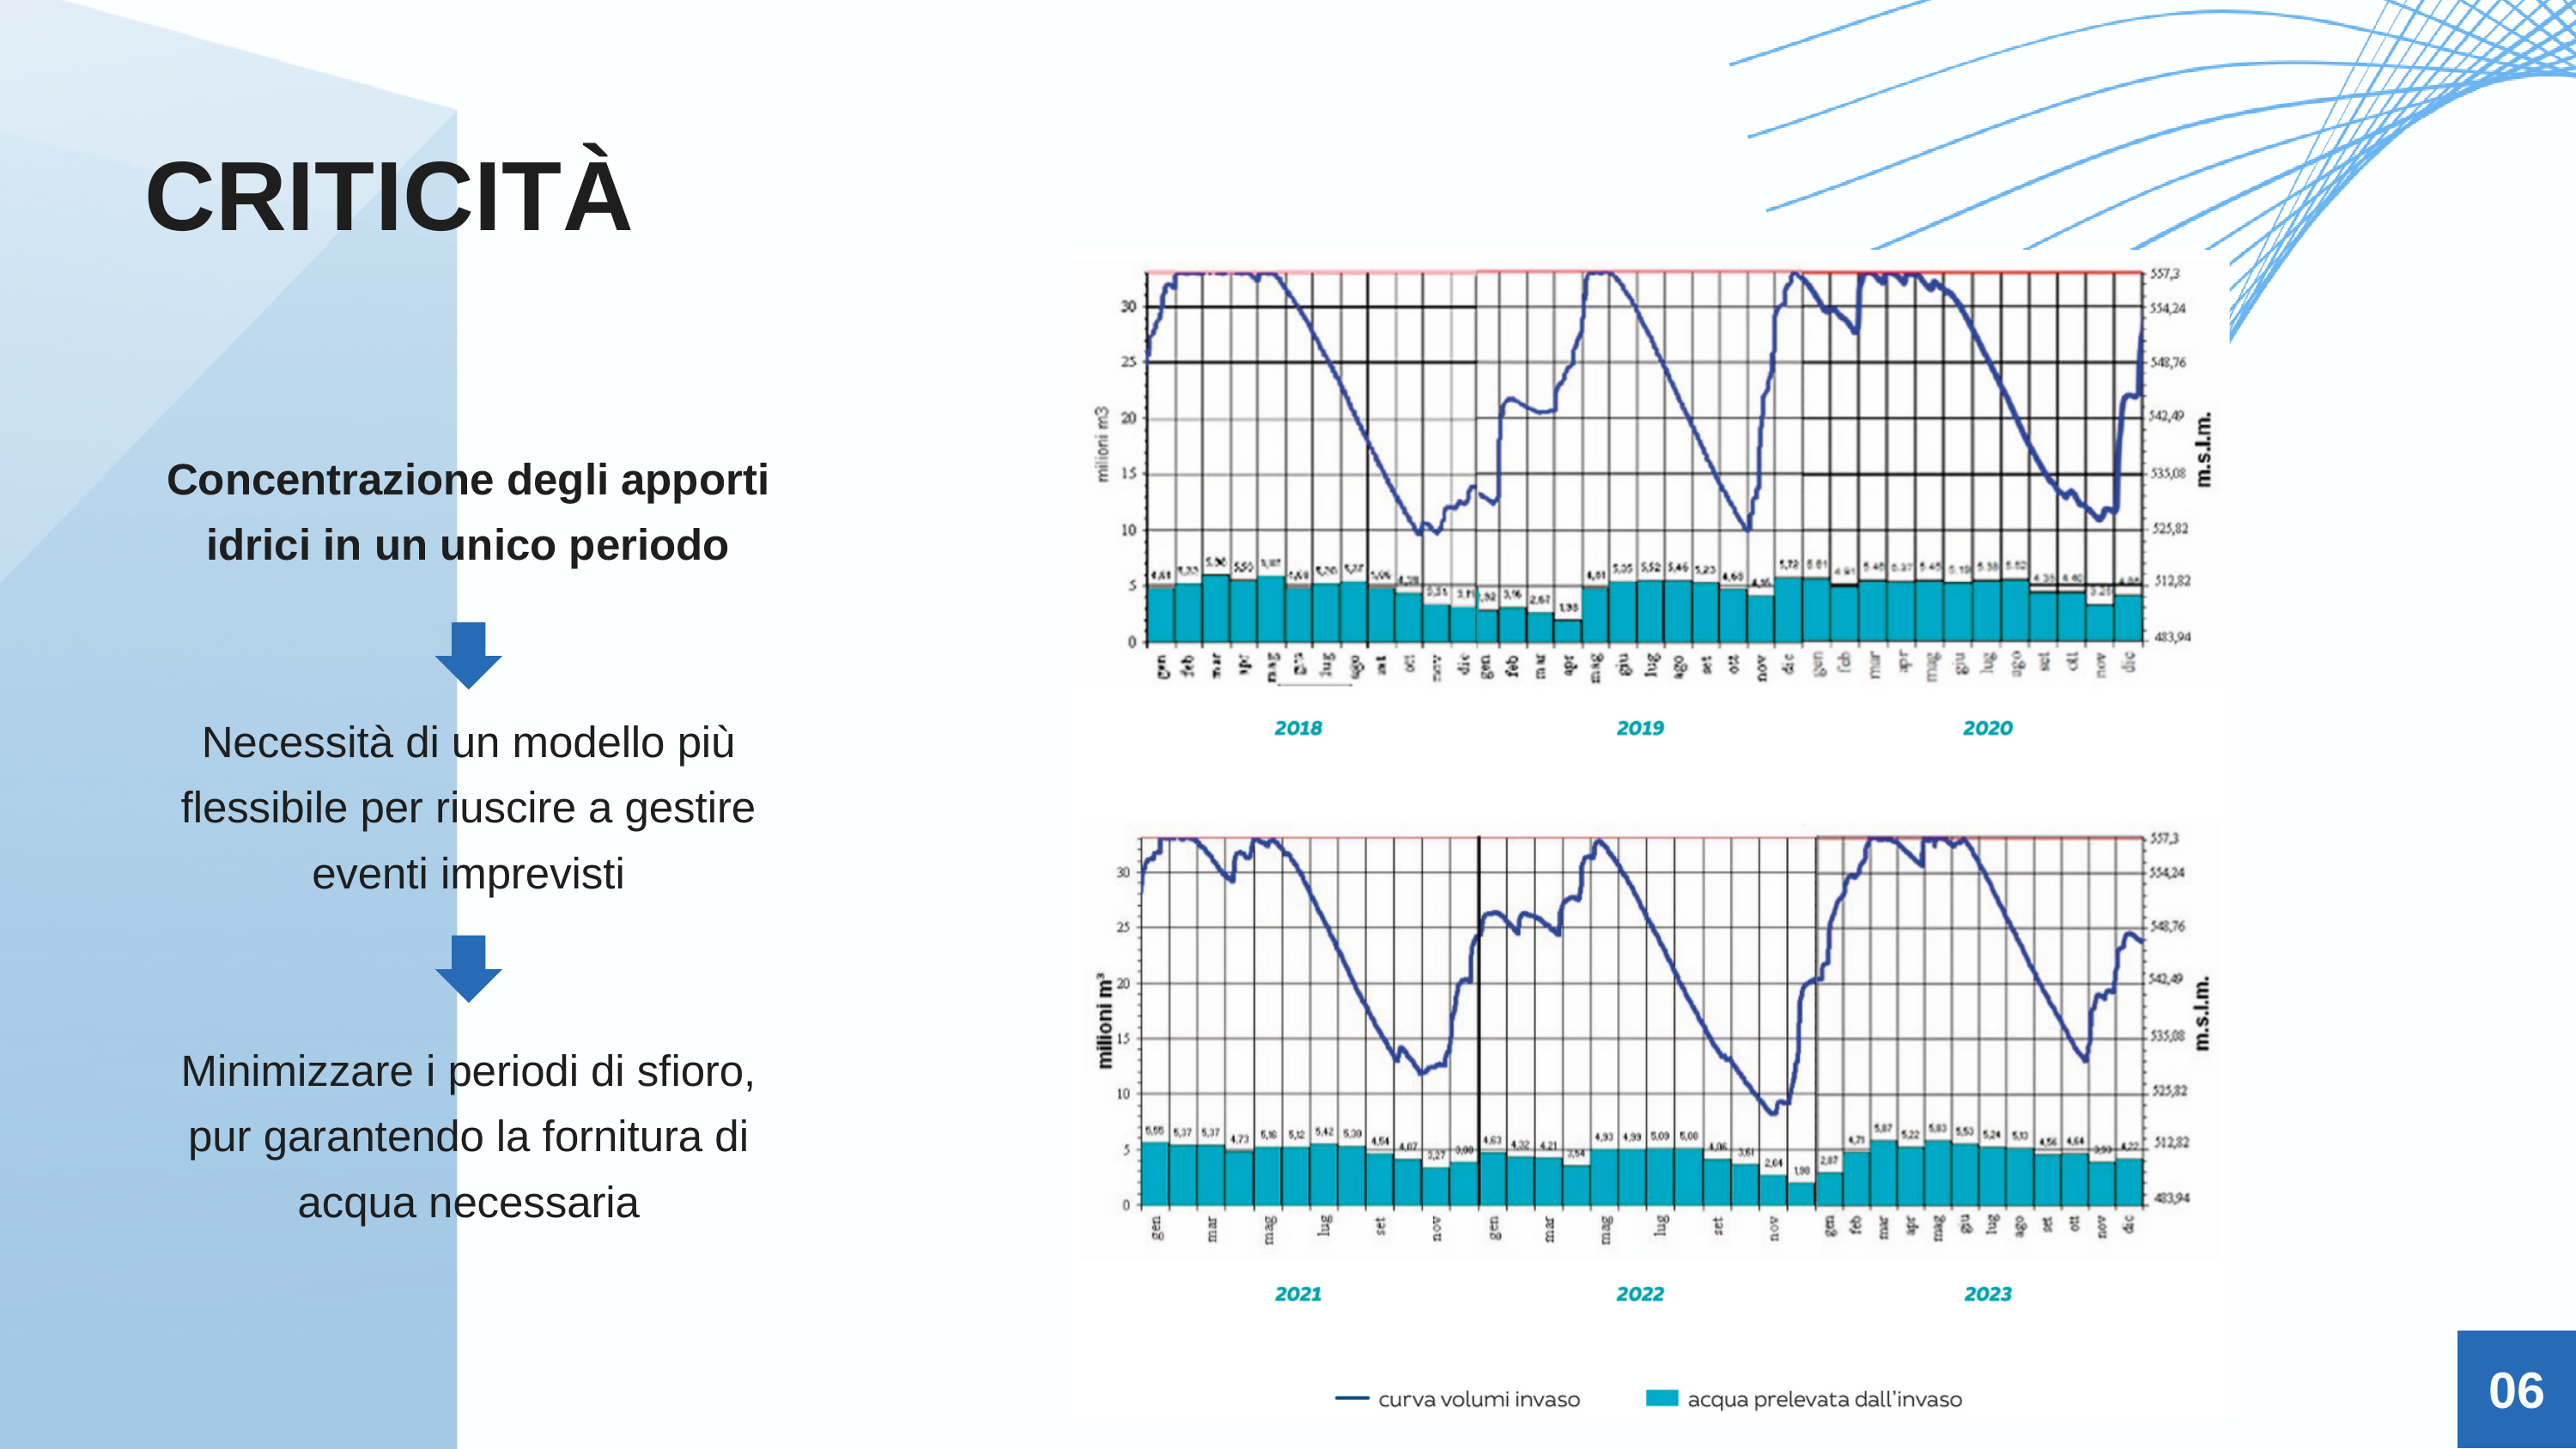

CRITICITÀ

Concentrazione degli apporti idrici in un unico periodo

Necessità di un modello più flessibile per riuscire a gestire eventi imprevisti

Minimizzare i periodi di sfioro,
pur garantendo la fornitura di acqua necessaria

06